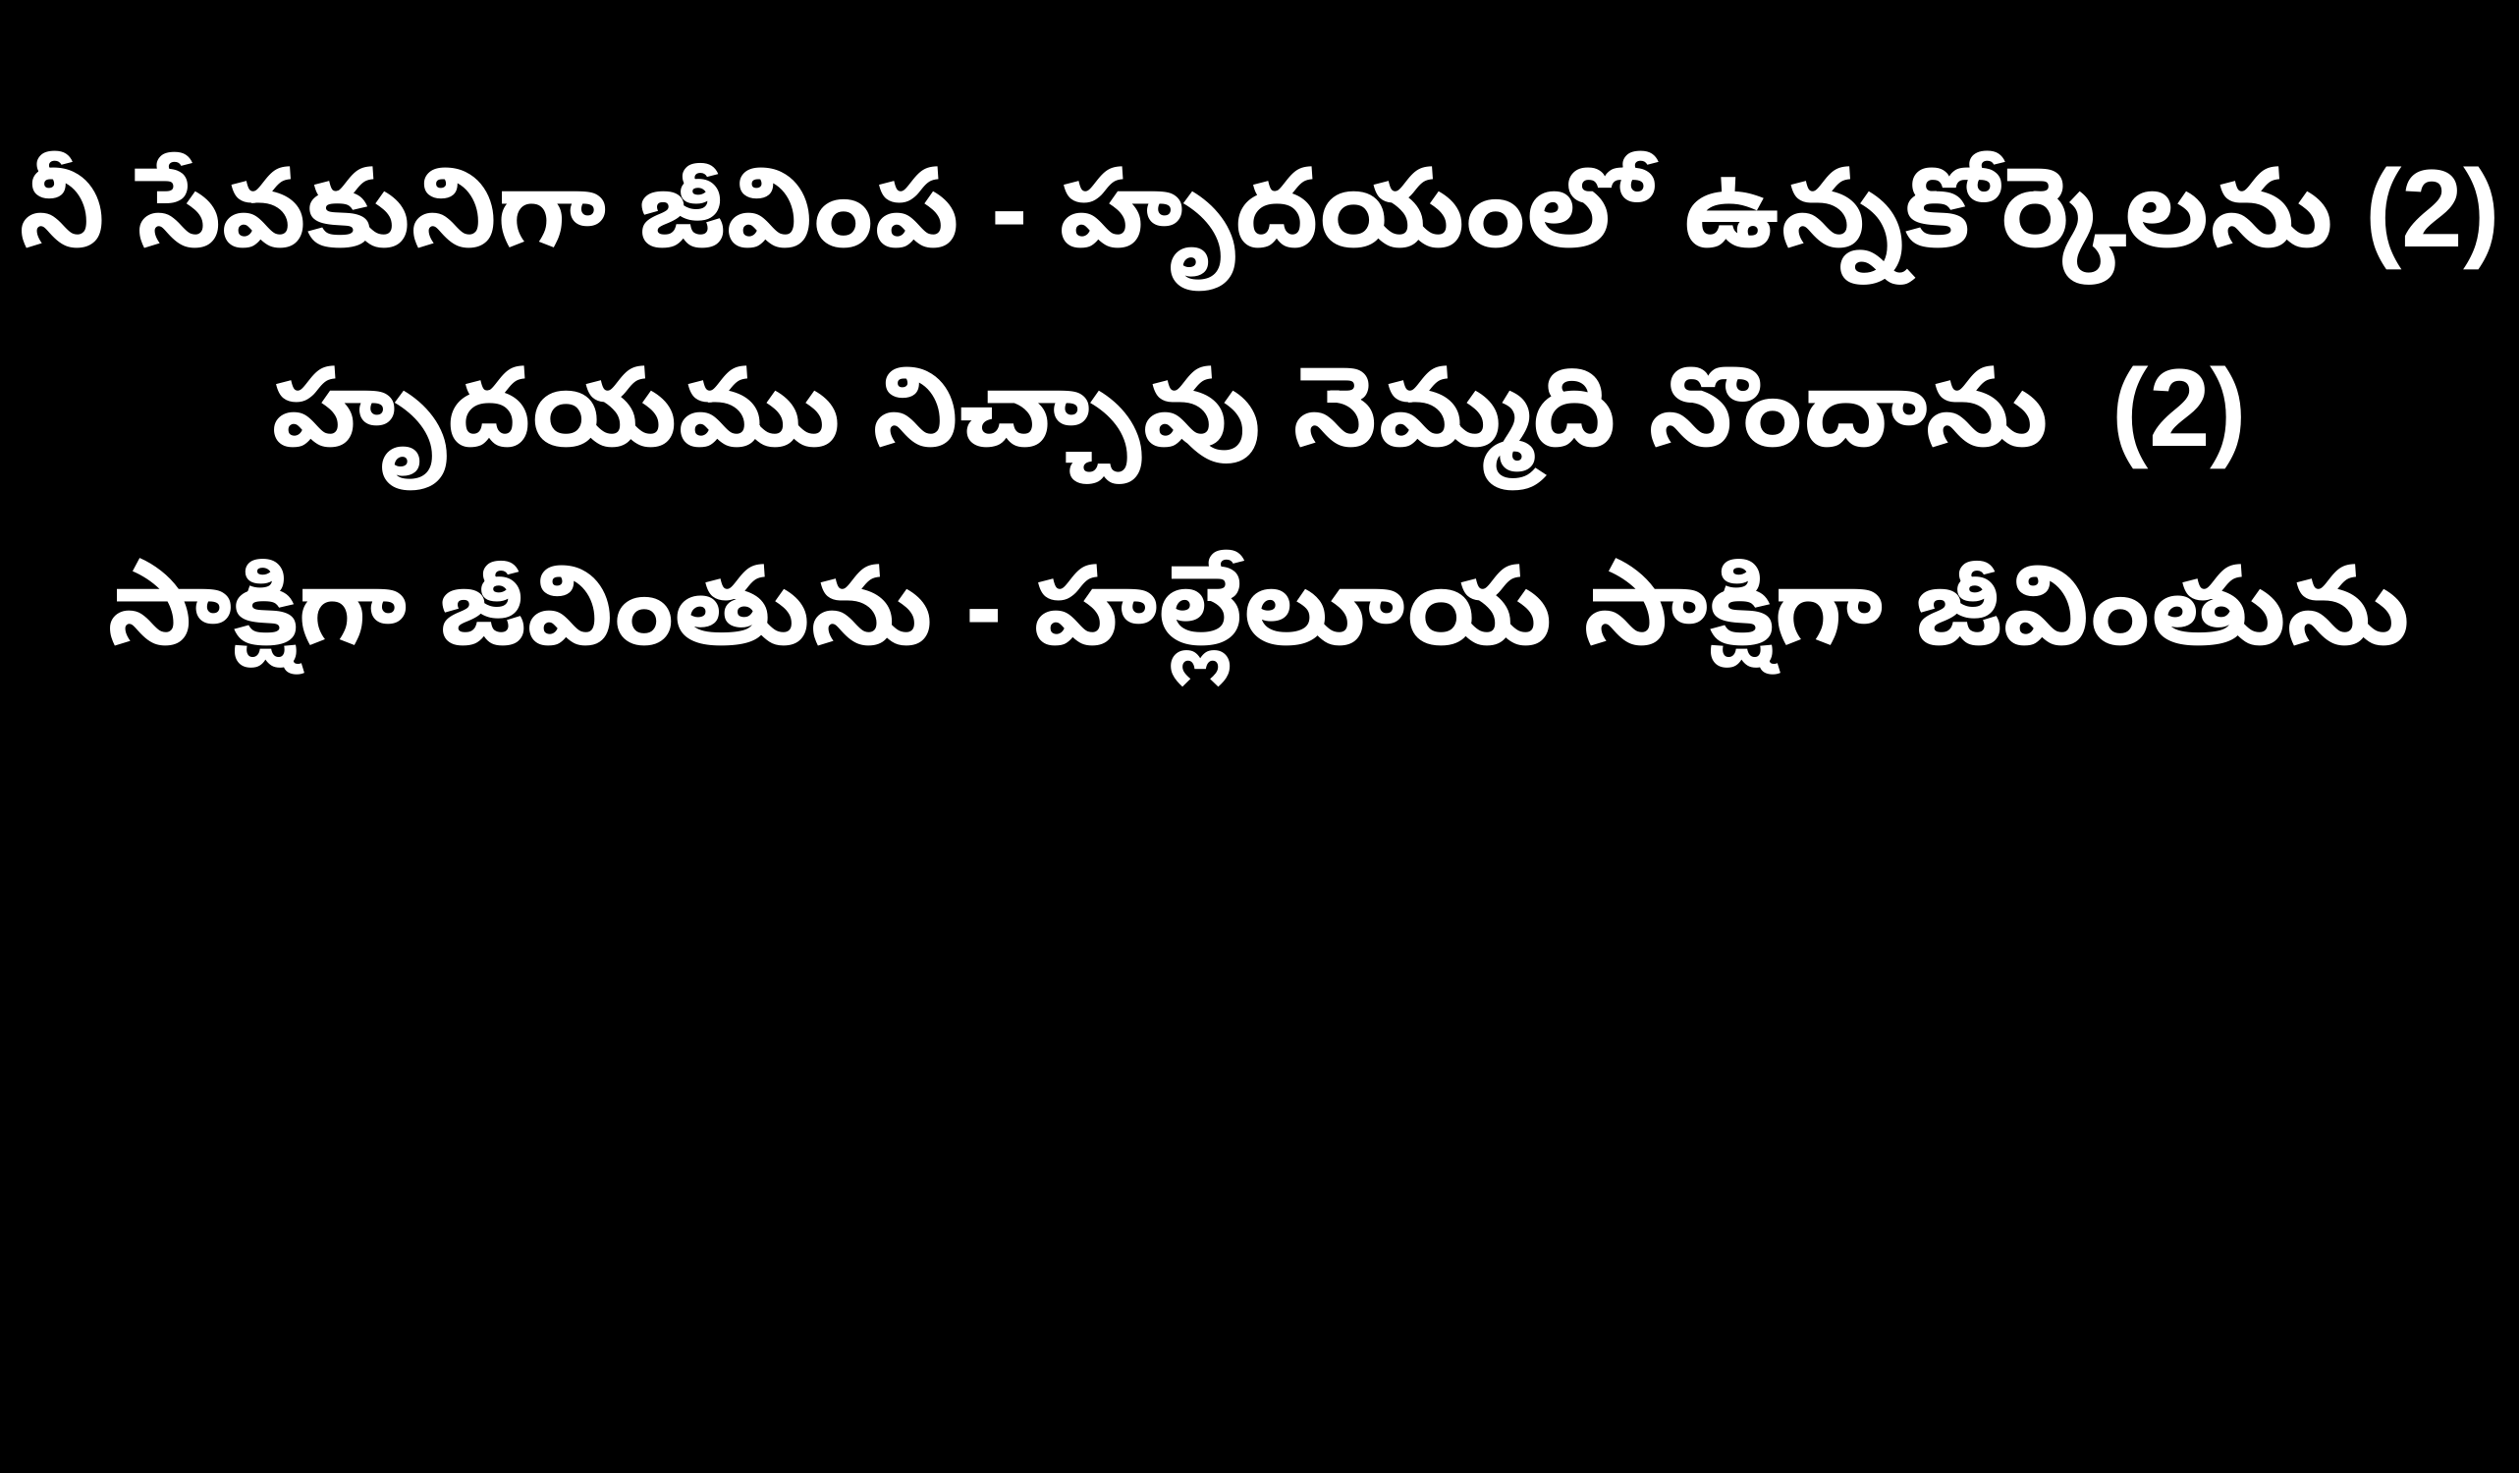

నీ సేవకునిగా జీవింప - హృదయంలో ఉన్నకోర్కెలను (2)
హృదయము నిచ్చావు నెమ్మది నొందాను  (2)
సాక్షిగా జీవింతును - హల్లేలూయ సాక్షిగా జీవింతును